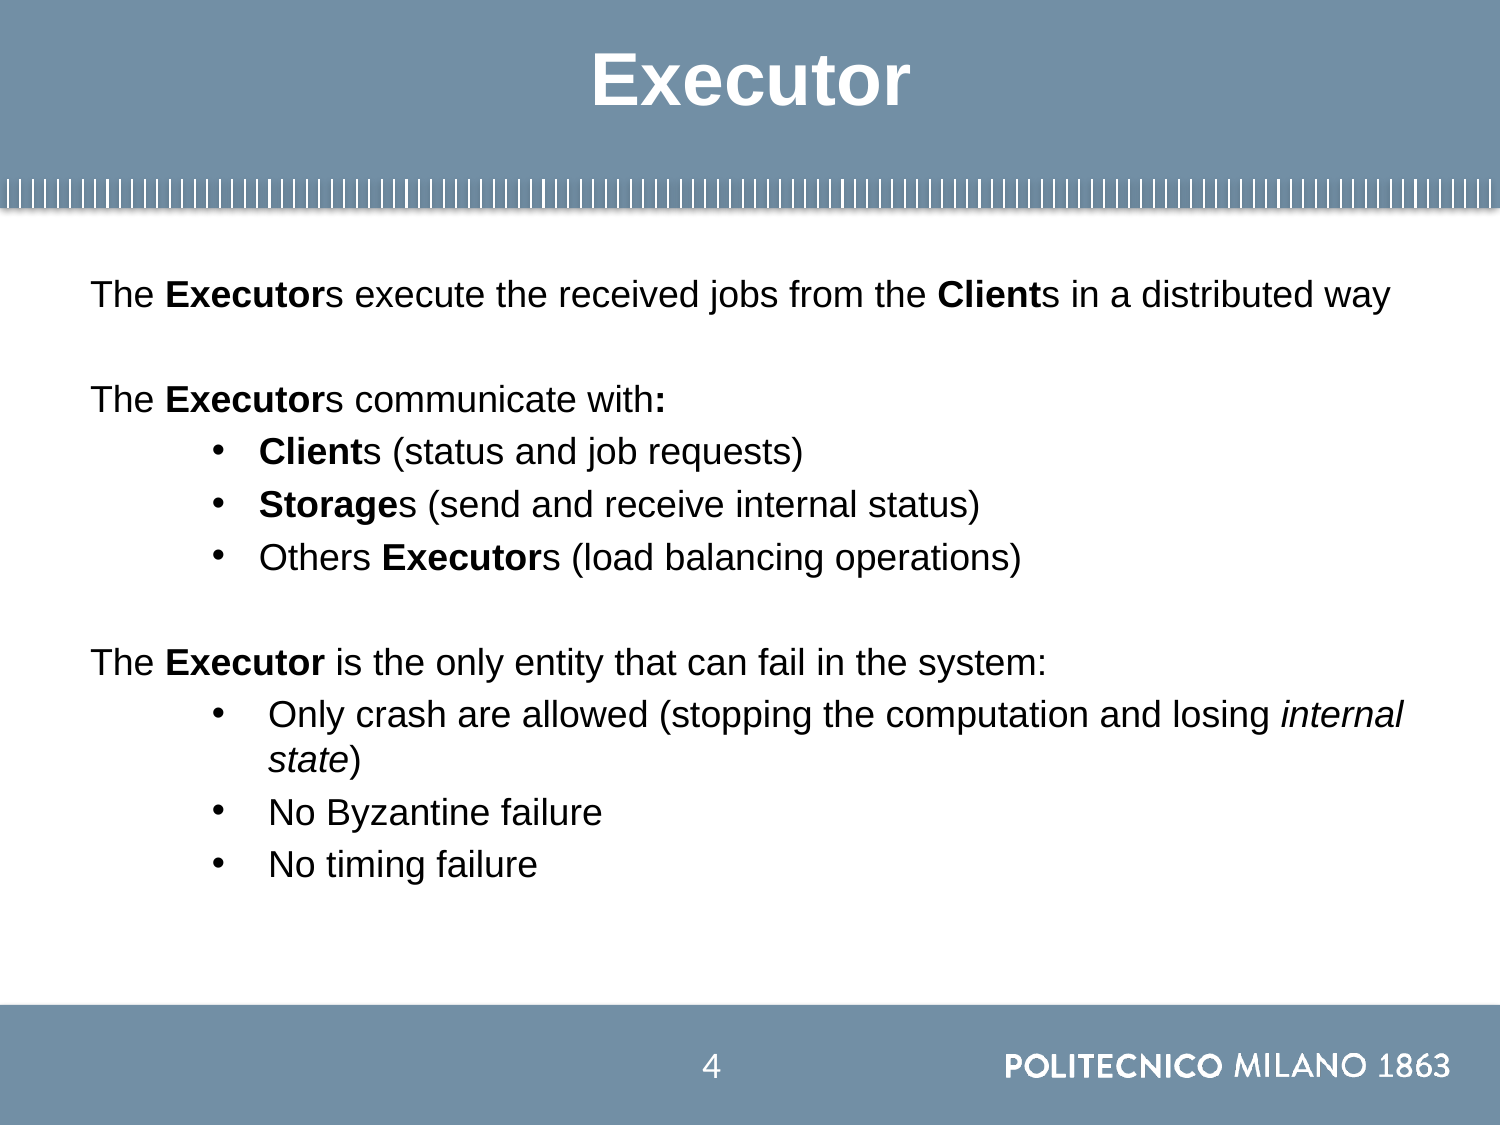

# Executor
The Executors execute the received jobs from the Clients in a distributed way

The Executors communicate with:
Clients (status and job requests)
Storages (send and receive internal status)
Others Executors (load balancing operations)

The Executor is the only entity that can fail in the system:
Only crash are allowed (stopping the computation and losing internal state)
No Byzantine failure
No timing failure
4